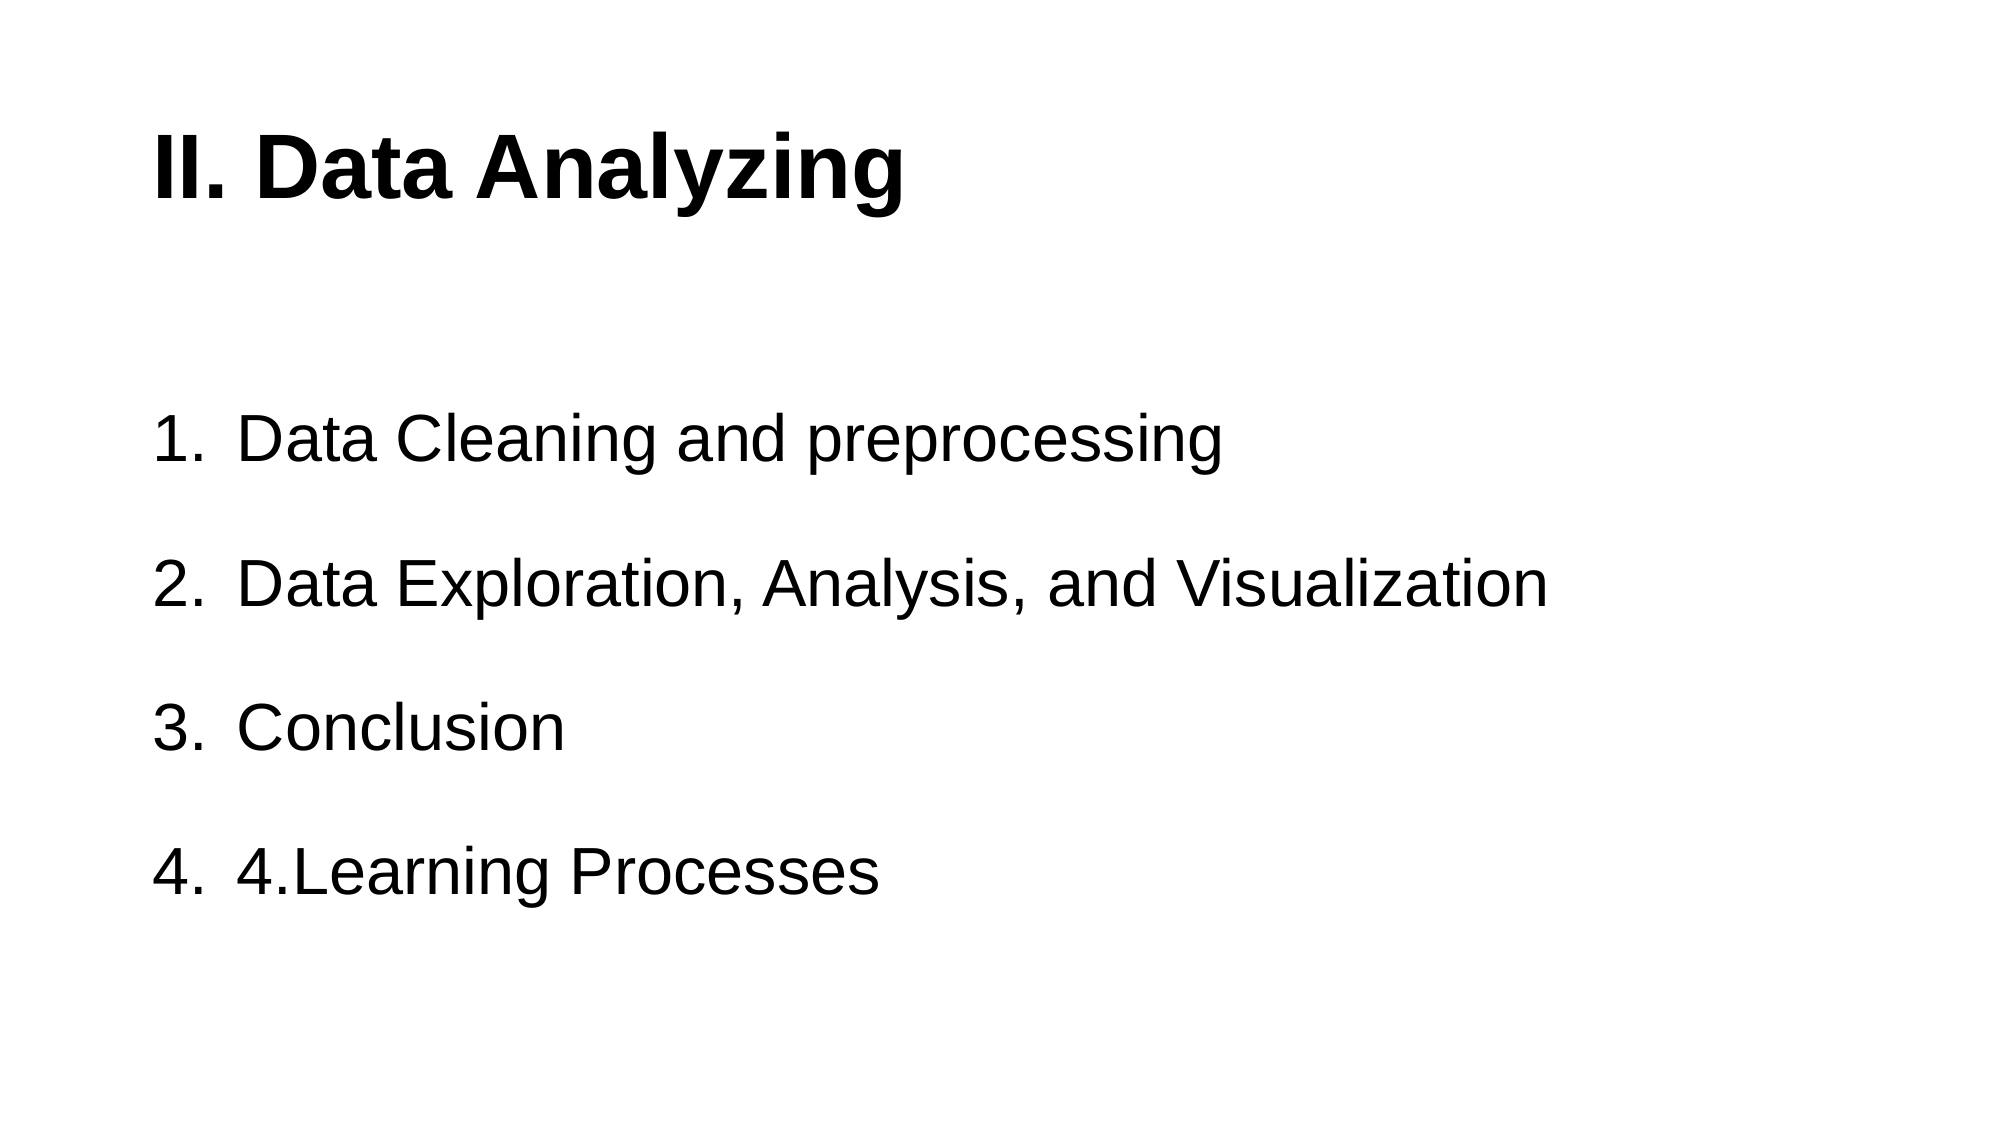

# II. Data Analyzing
Data Cleaning and preprocessing

Data Exploration, Analysis, and Visualization

Conclusion

4.Learning Processes